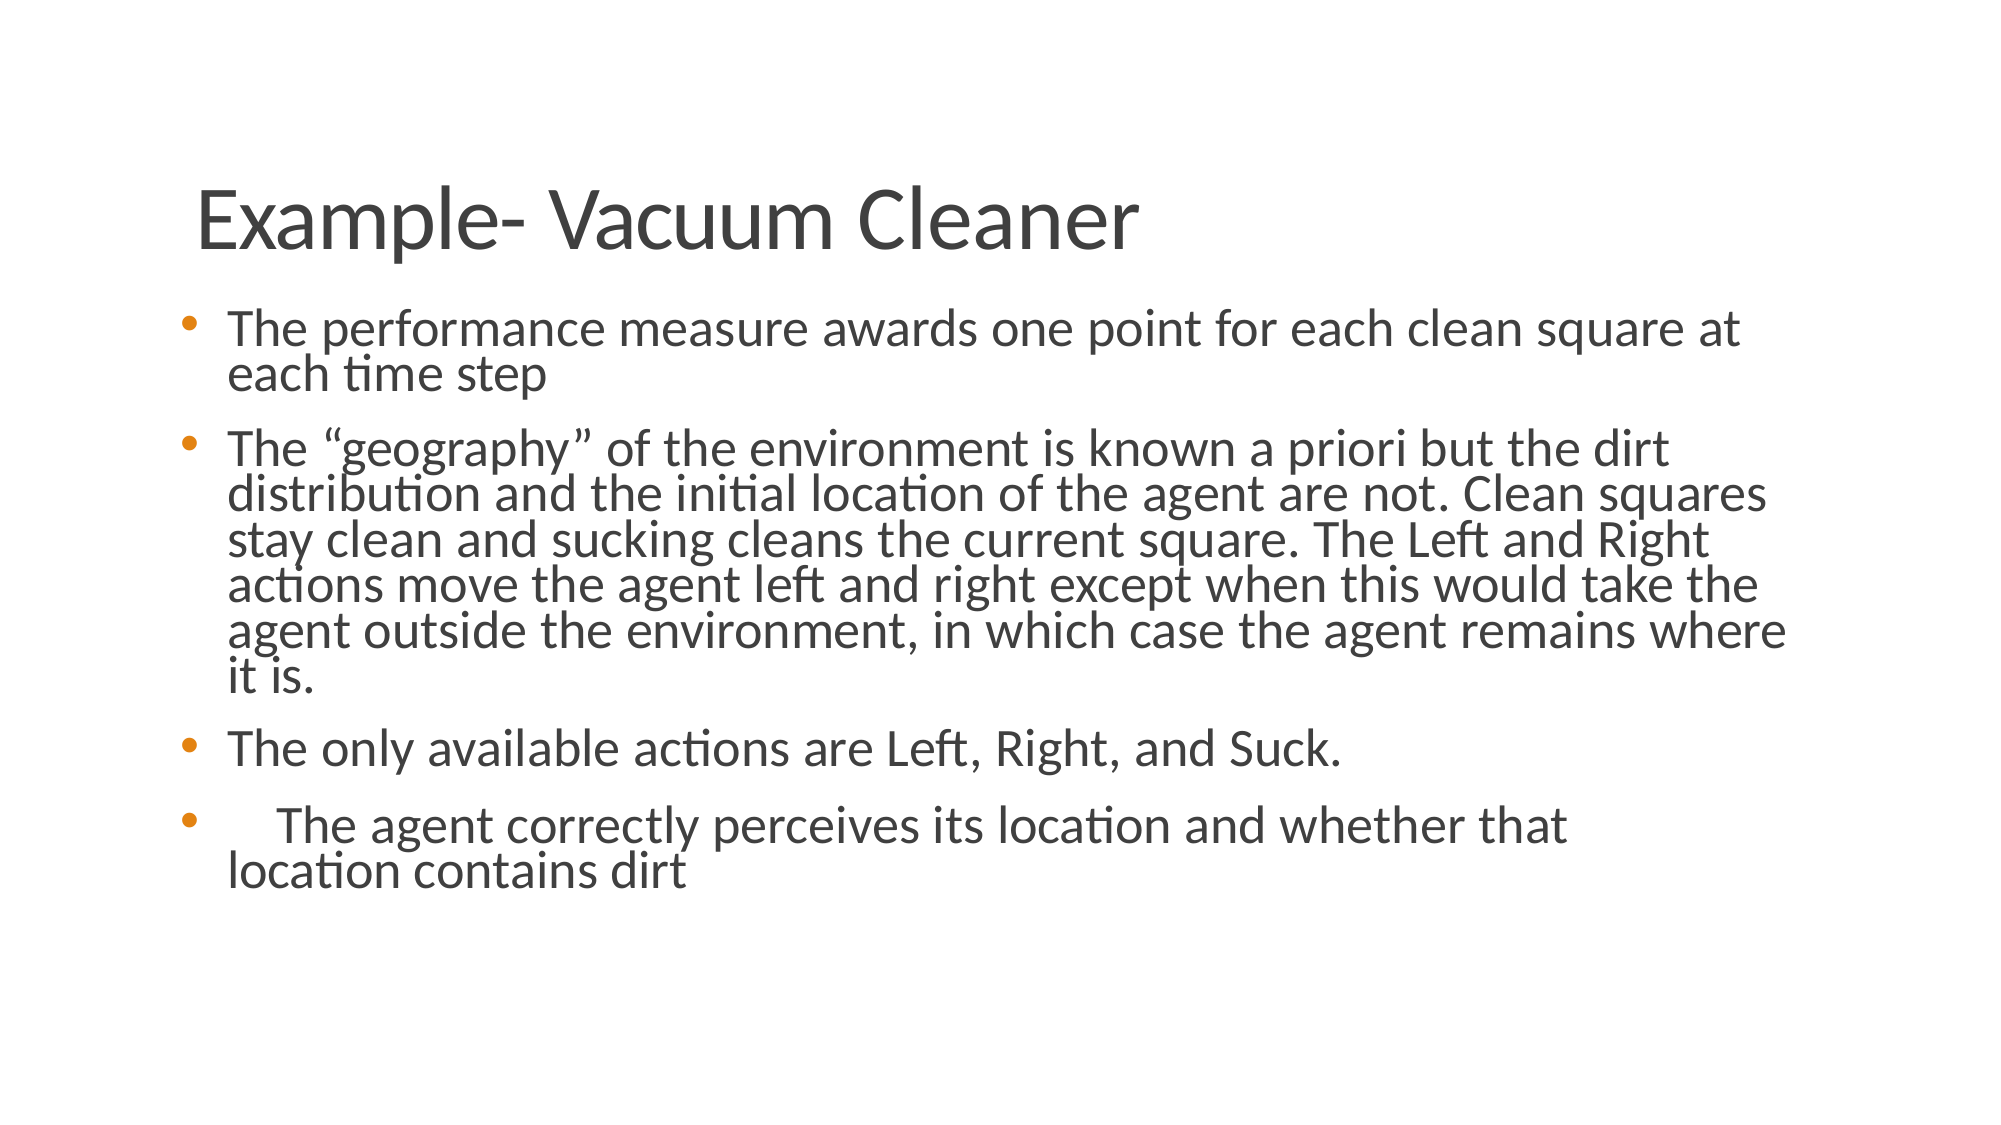

# Example- Vacuum Cleaner
The performance measure awards one point for each clean square at each time step
The “geography” of the environment is known a priori but the dirt distribution and the initial location of the agent are not. Clean squares stay clean and sucking cleans the current square. The Left and Right actions move the agent left and right except when this would take the agent outside the environment, in which case the agent remains where it is.
The only available actions are Left, Right, and Suck.
	The agent correctly perceives its location and whether that location contains dirt